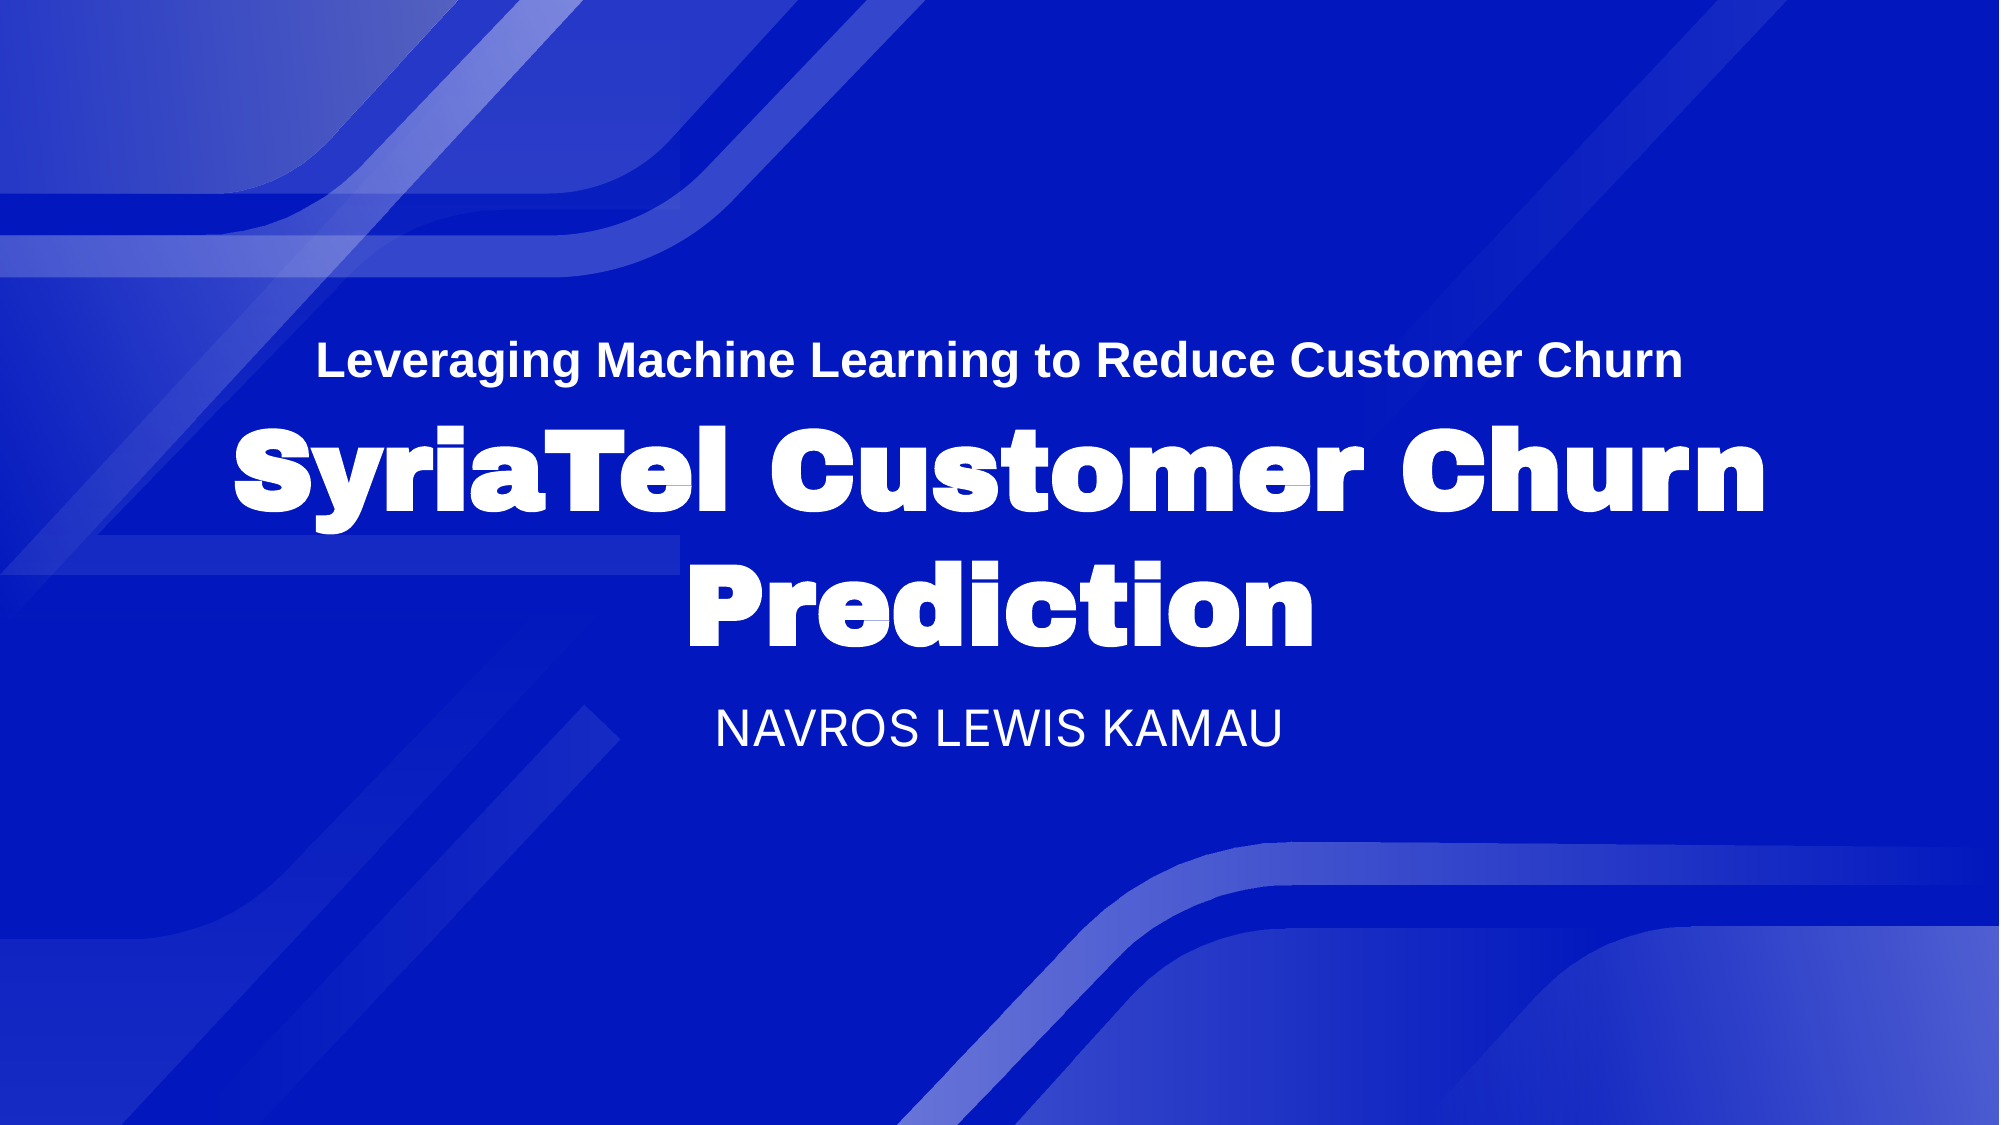

Leveraging Machine Learning to Reduce Customer Churn

# SyriaTel Customer Churn Prediction
NAVROS LEWIS KAMAU